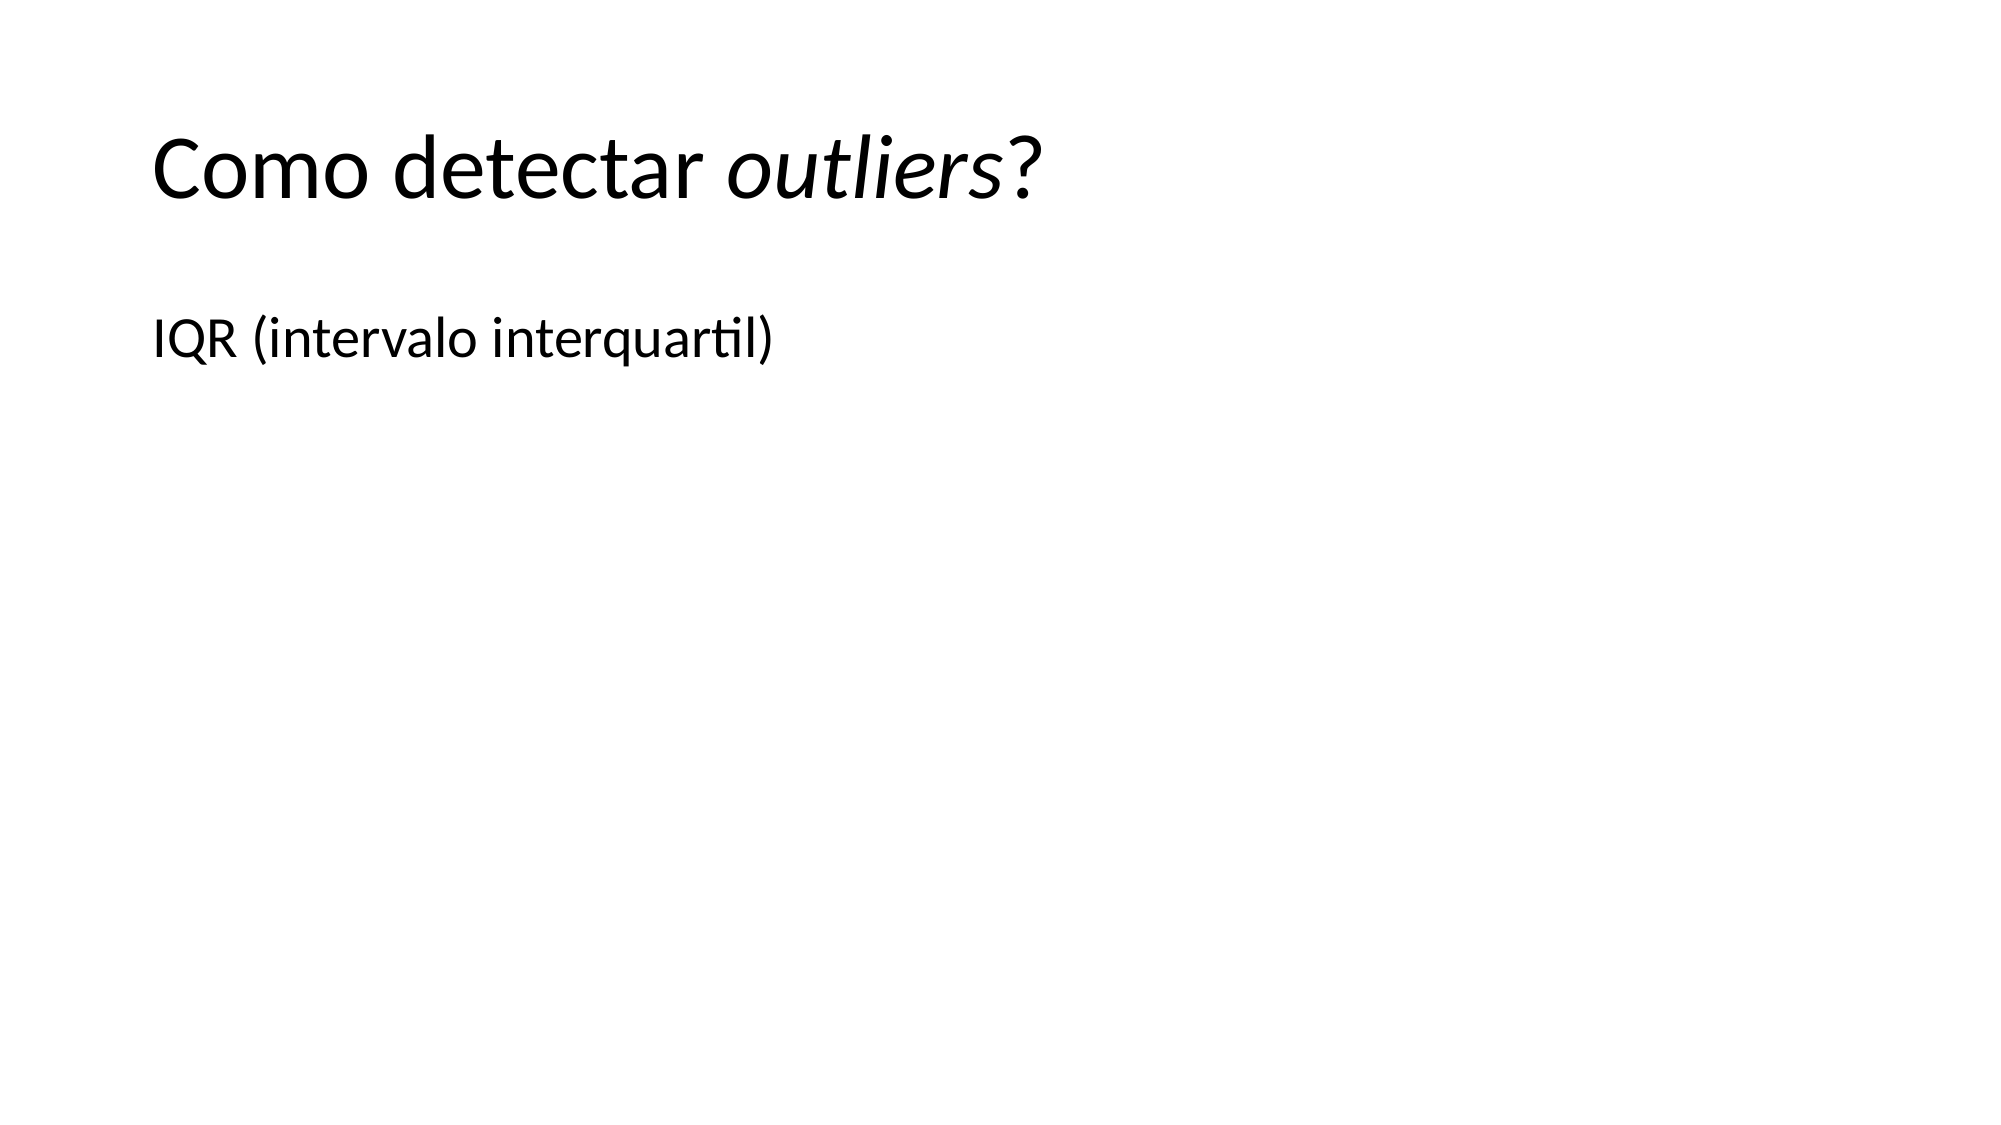

# Como detectar outliers?
IQR (intervalo interquartil)